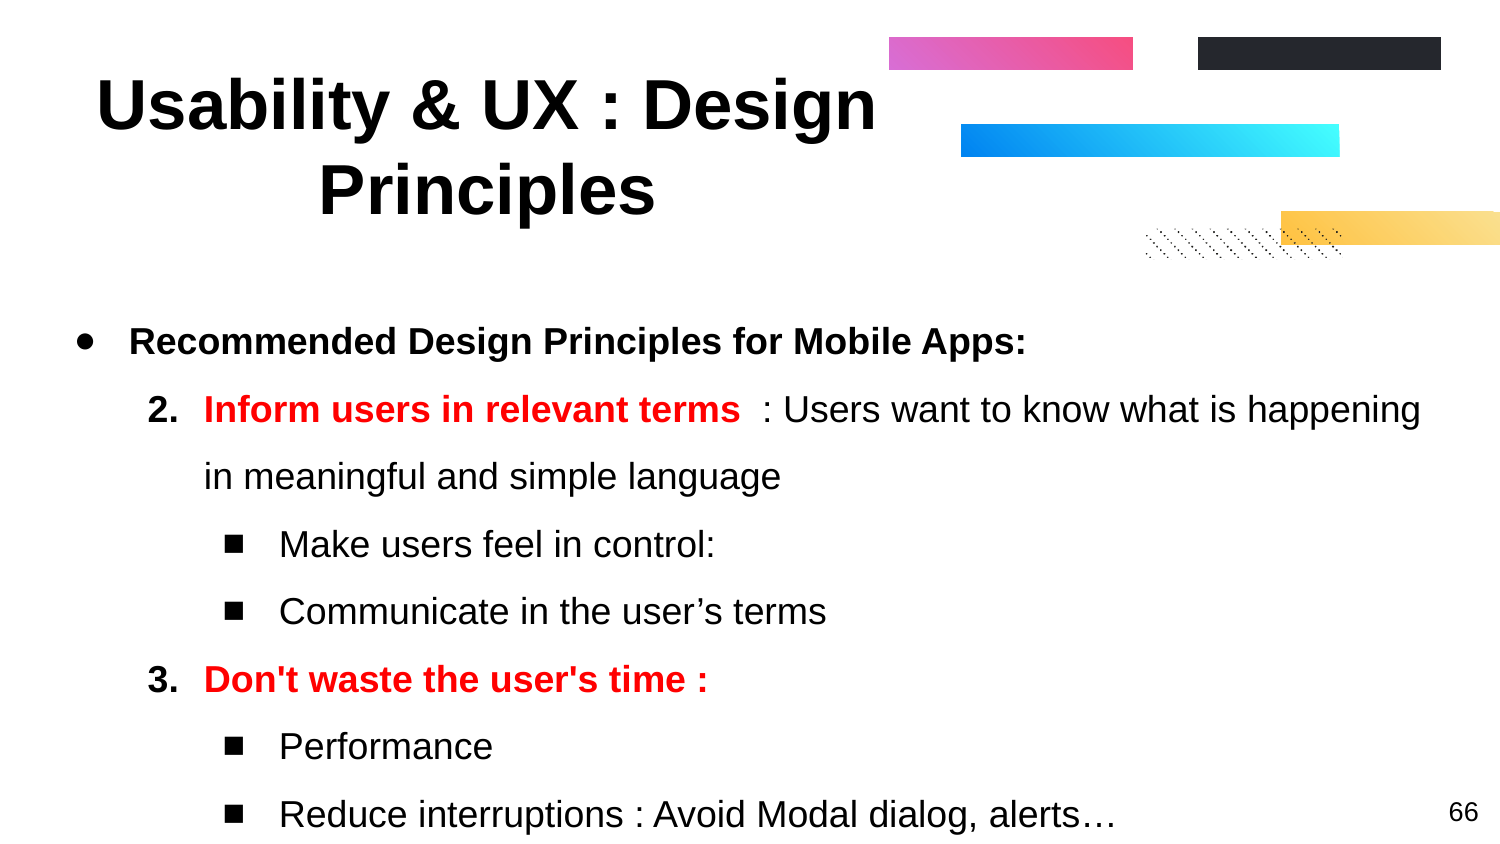

# Usability & UX : Design Principles
Recommended Design Principles for Mobile Apps:
Inform users in relevant terms  : Users want to know what is happening in meaningful and simple language
Make users feel in control:
Communicate in the user’s terms
Don't waste the user's time :
Performance
Reduce interruptions : Avoid Modal dialog, alerts…

66